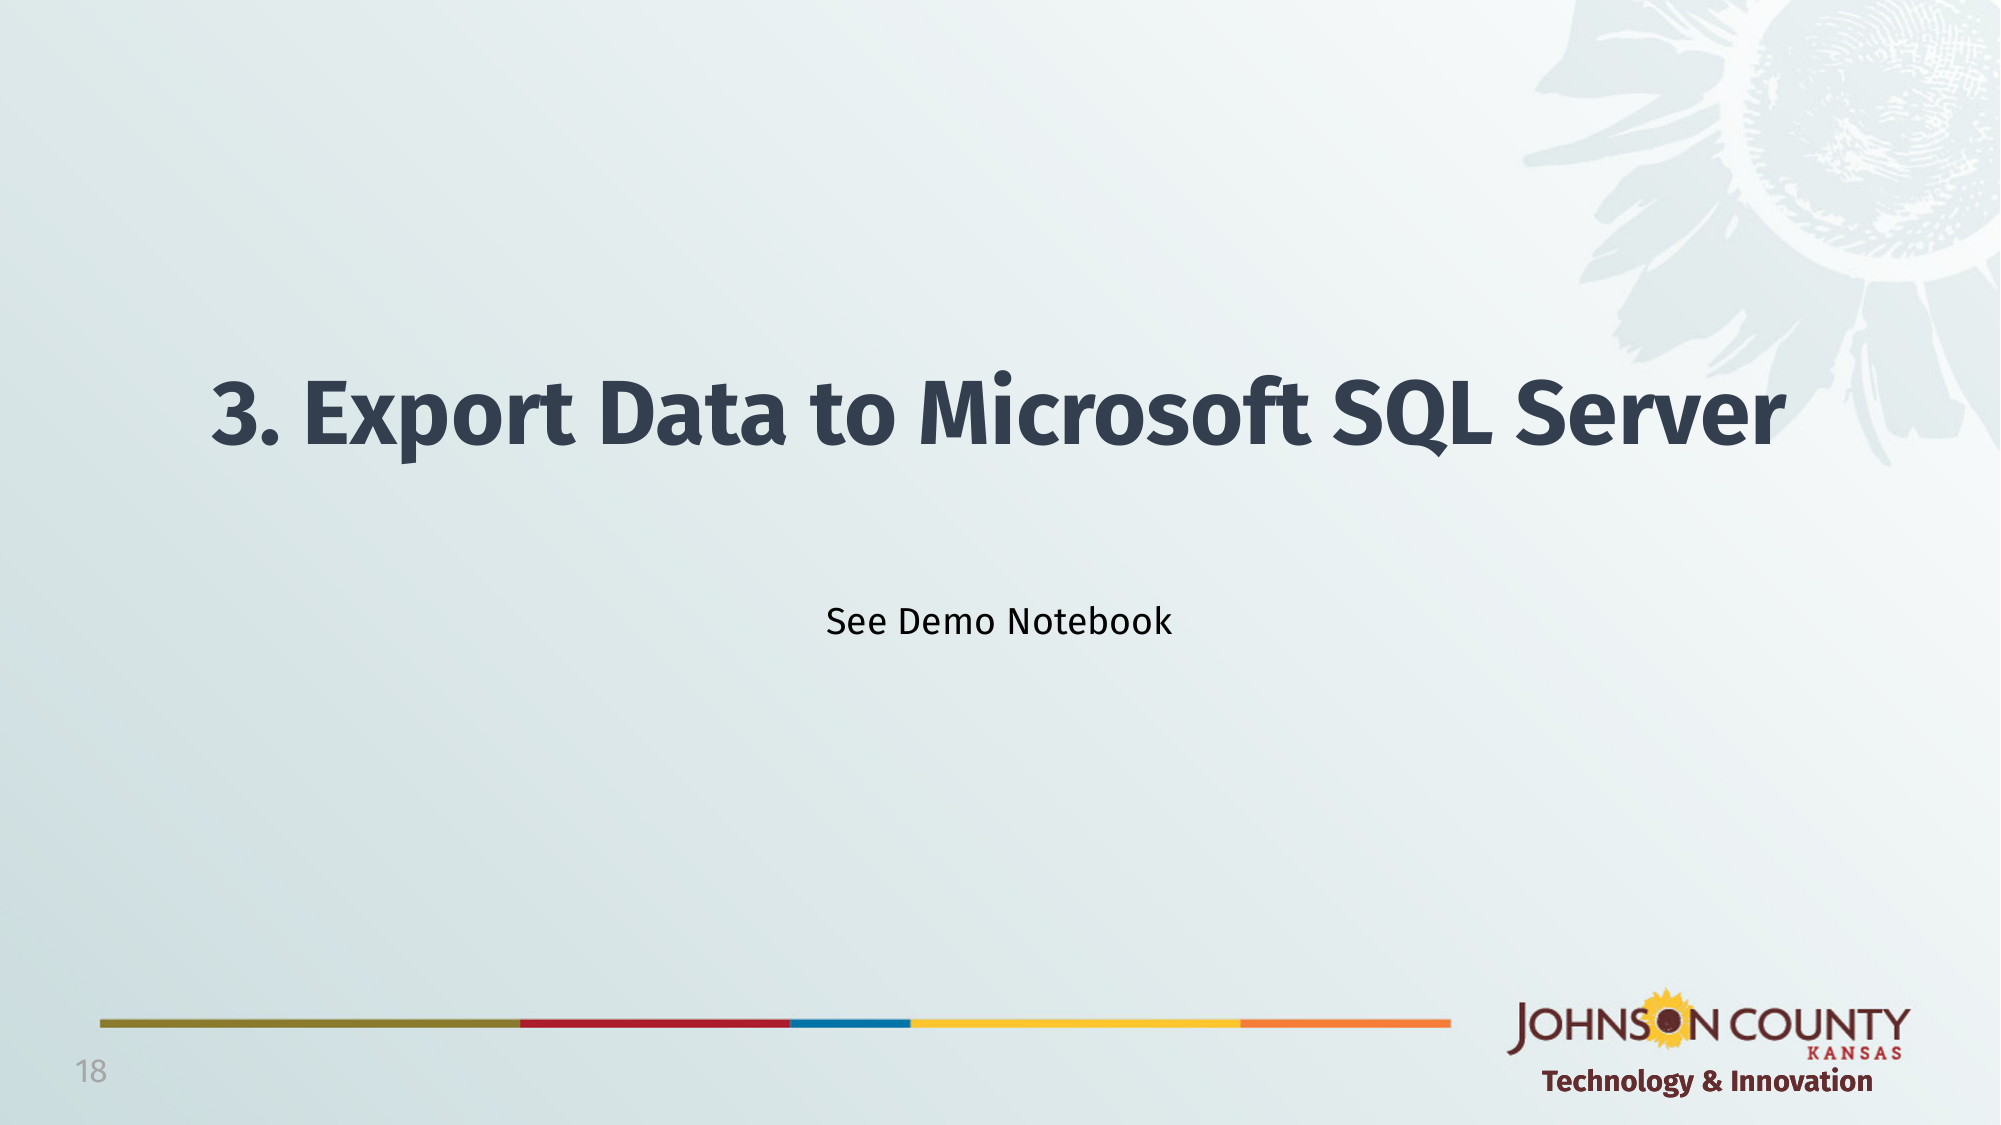

# 3. Export Data to Microsoft SQL Server
See Demo Notebook